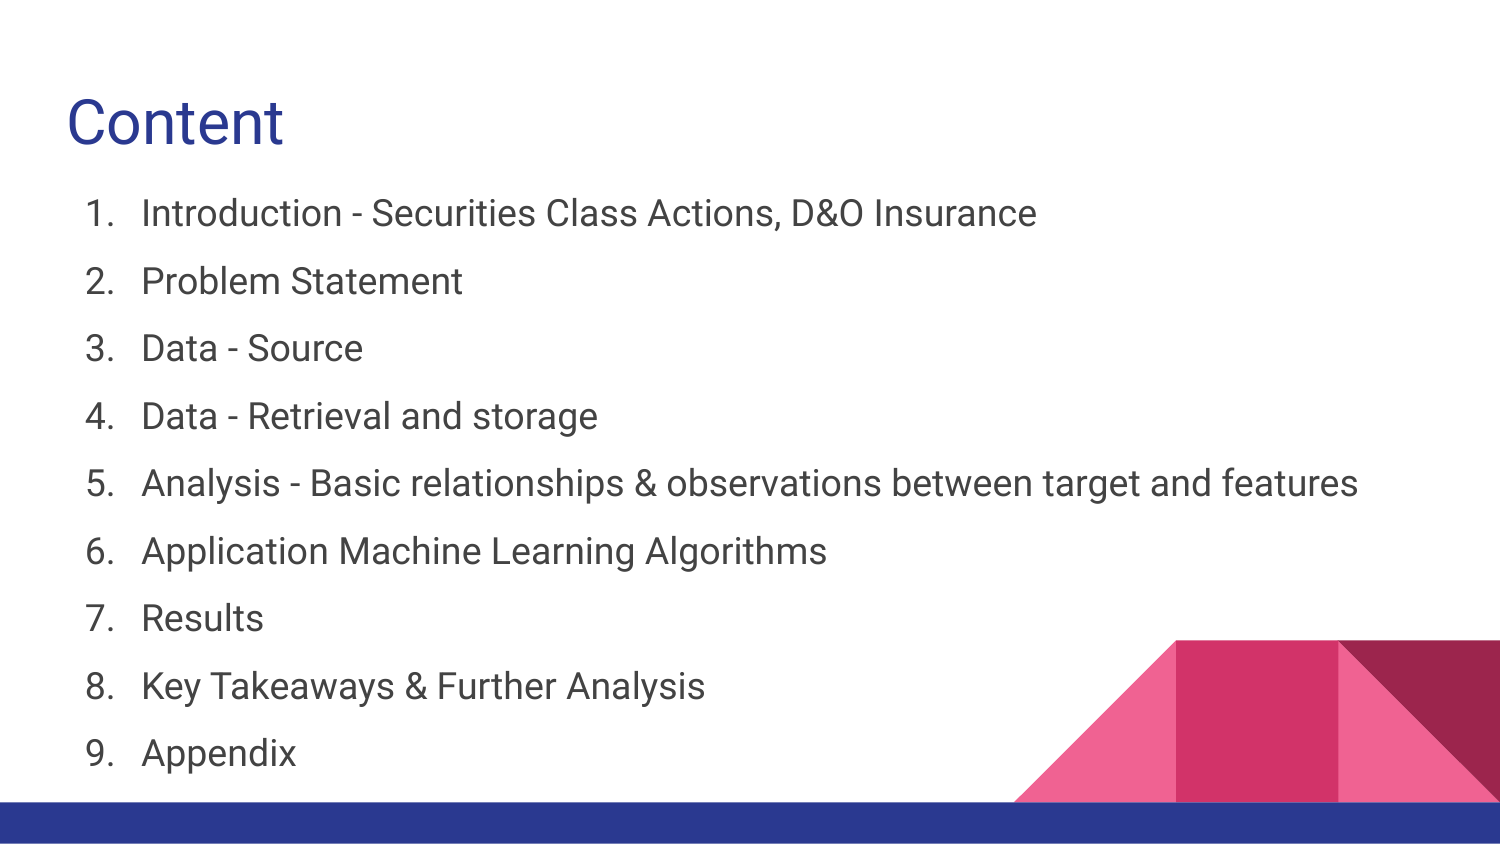

# Content
Introduction - Securities Class Actions, D&O Insurance
Problem Statement
Data - Source
Data - Retrieval and storage
Analysis - Basic relationships & observations between target and features
Application Machine Learning Algorithms
Results
Key Takeaways & Further Analysis
Appendix